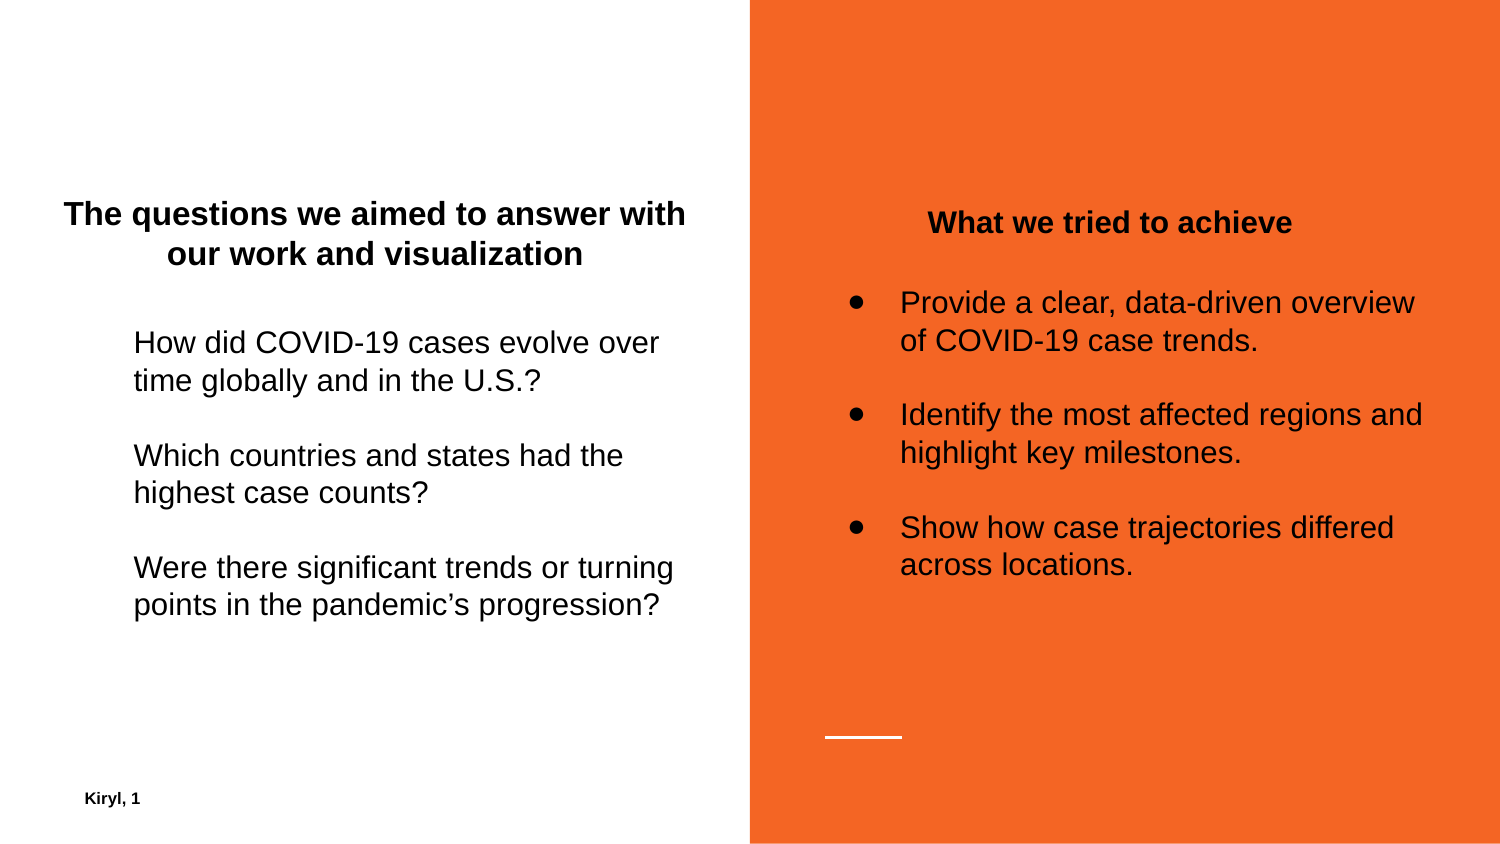

# The questions we aimed to answer with our work and visualization
What we tried to achieve
Provide a clear, data-driven overview of COVID-19 case trends.

Identify the most affected regions and highlight key milestones.

Show how case trajectories differed across locations.

How did COVID-19 cases evolve over time globally and in the U.S.?

Which countries and states had the highest case counts?

Were there significant trends or turning points in the pandemic’s progression?
Kiryl, 1